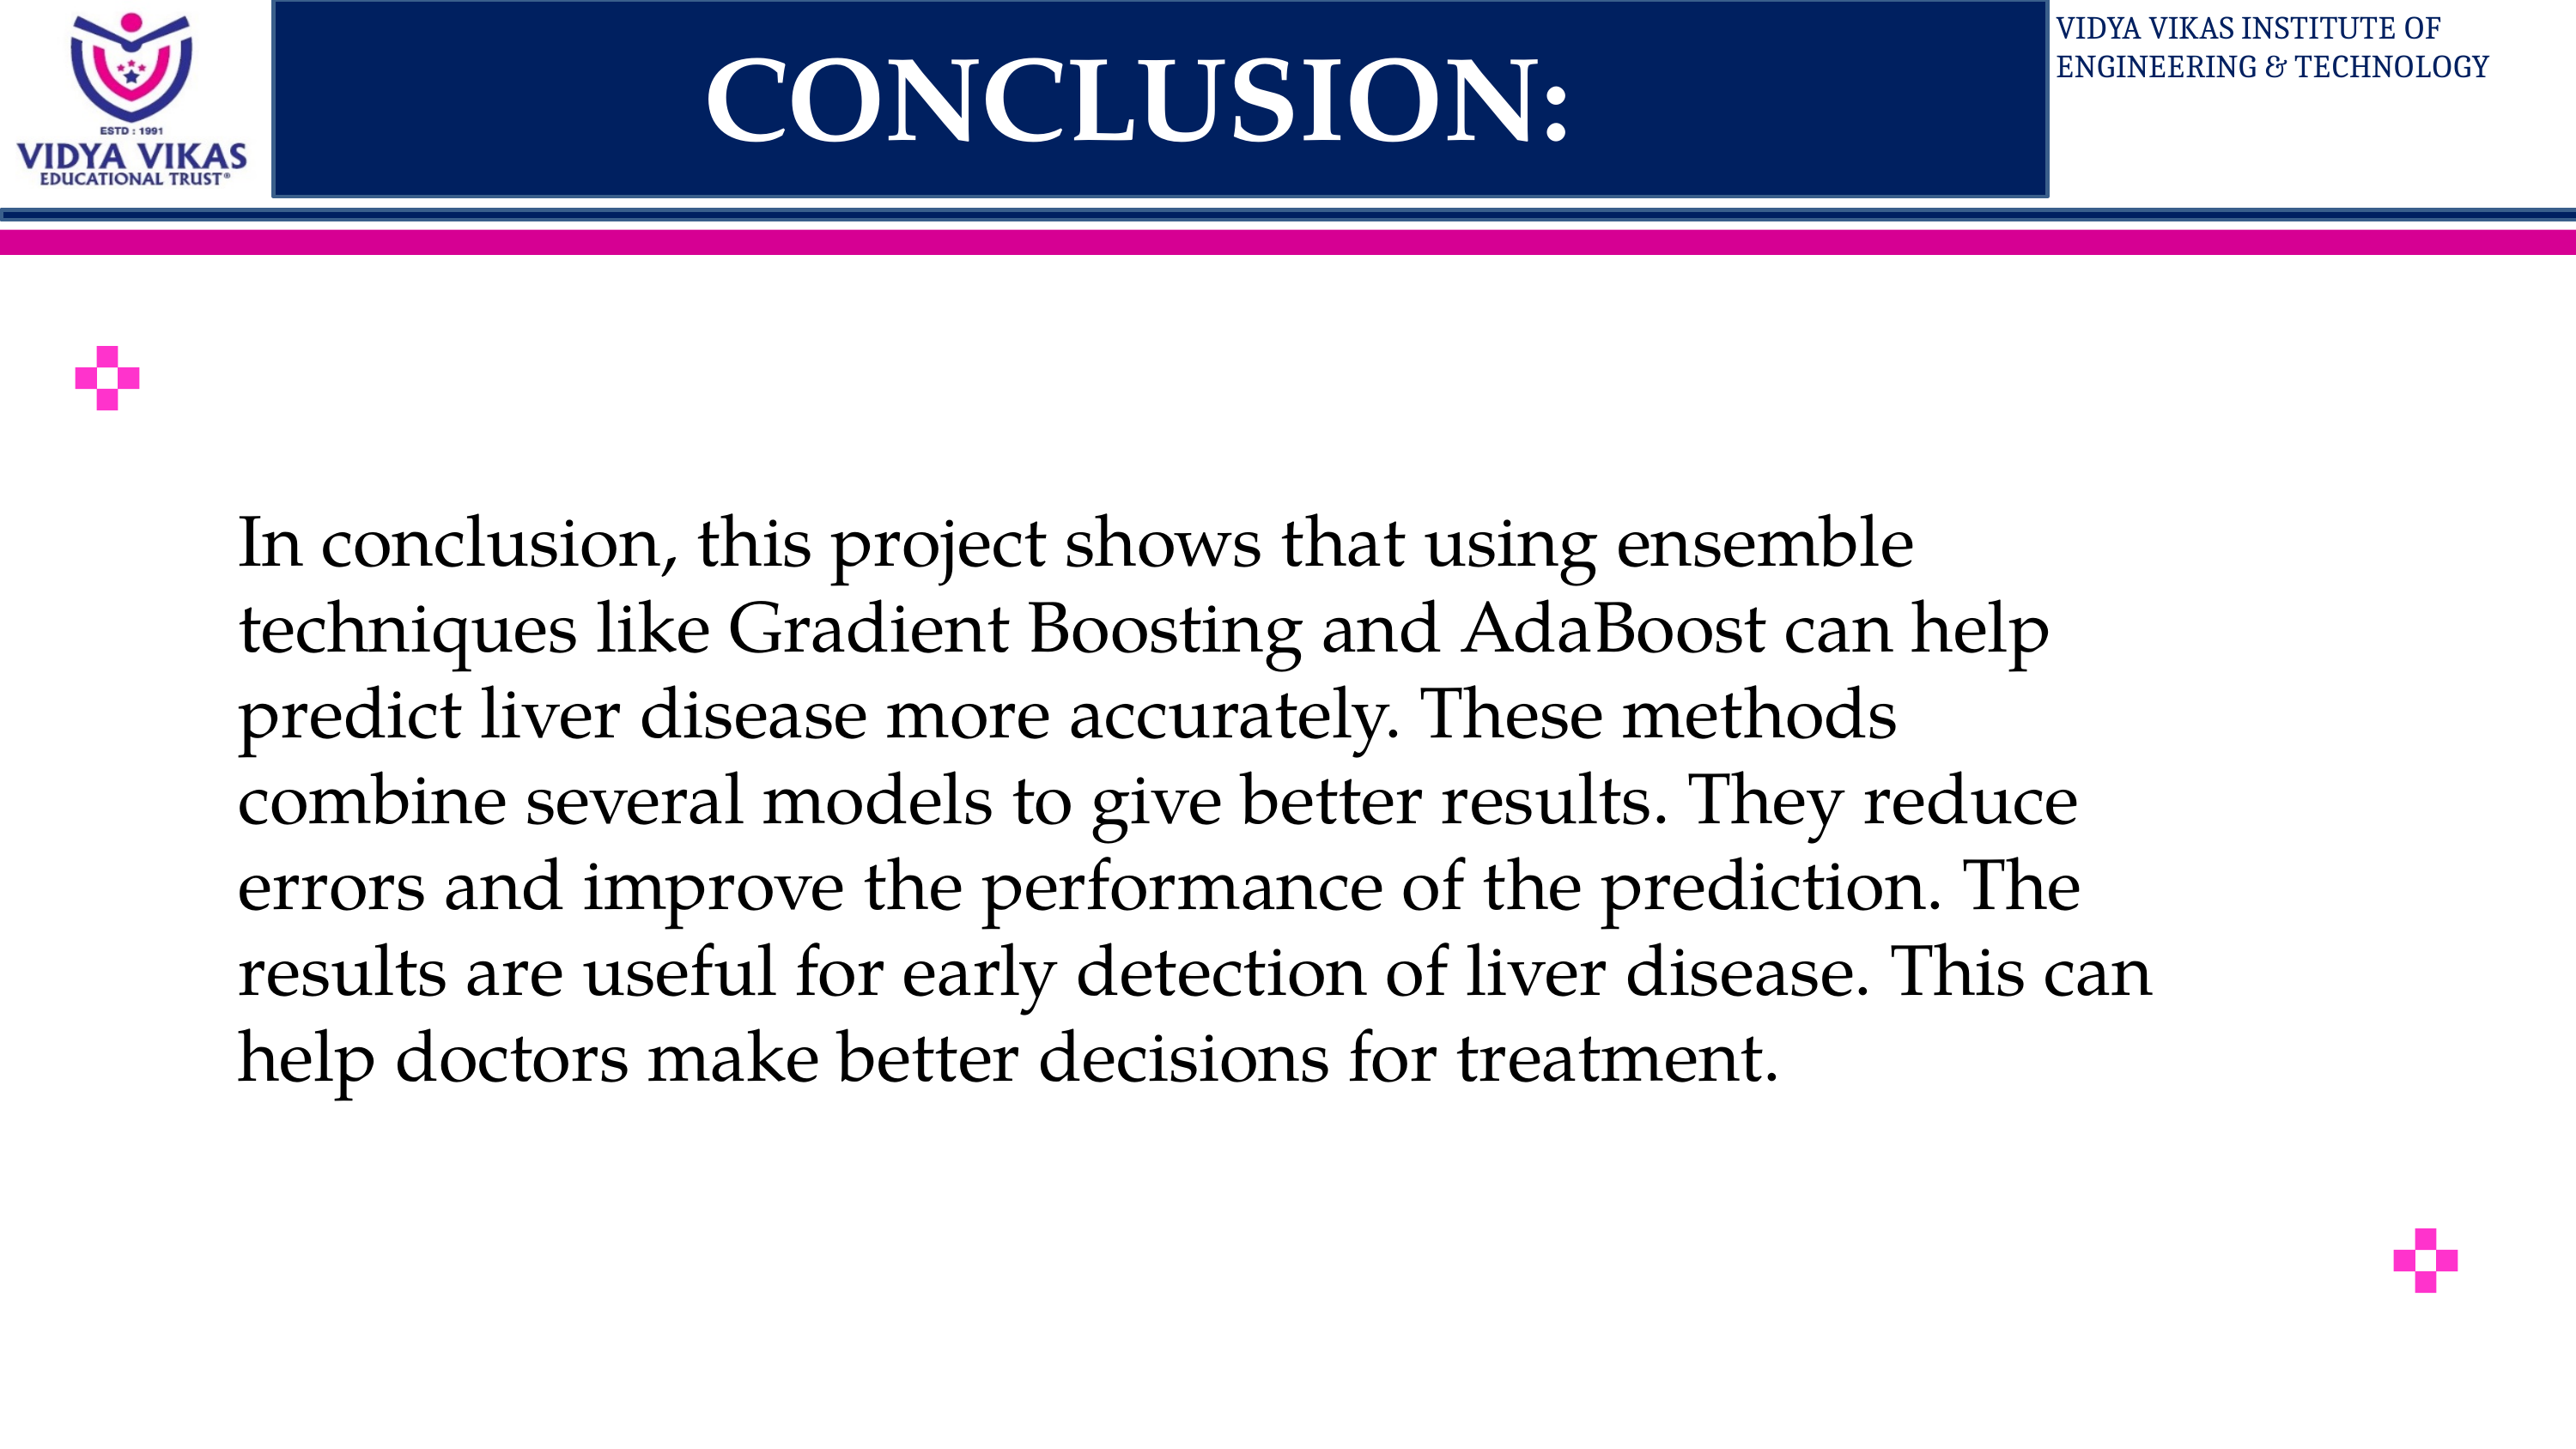

# CONCLUSION:

In conclusion, this project shows that using ensemble techniques like Gradient Boosting and AdaBoost can help predict liver disease more accurately. These methods combine several models to give better results. They reduce errors and improve the performance of the prediction. The results are useful for early detection of liver disease. This can help doctors make better decisions for treatment.